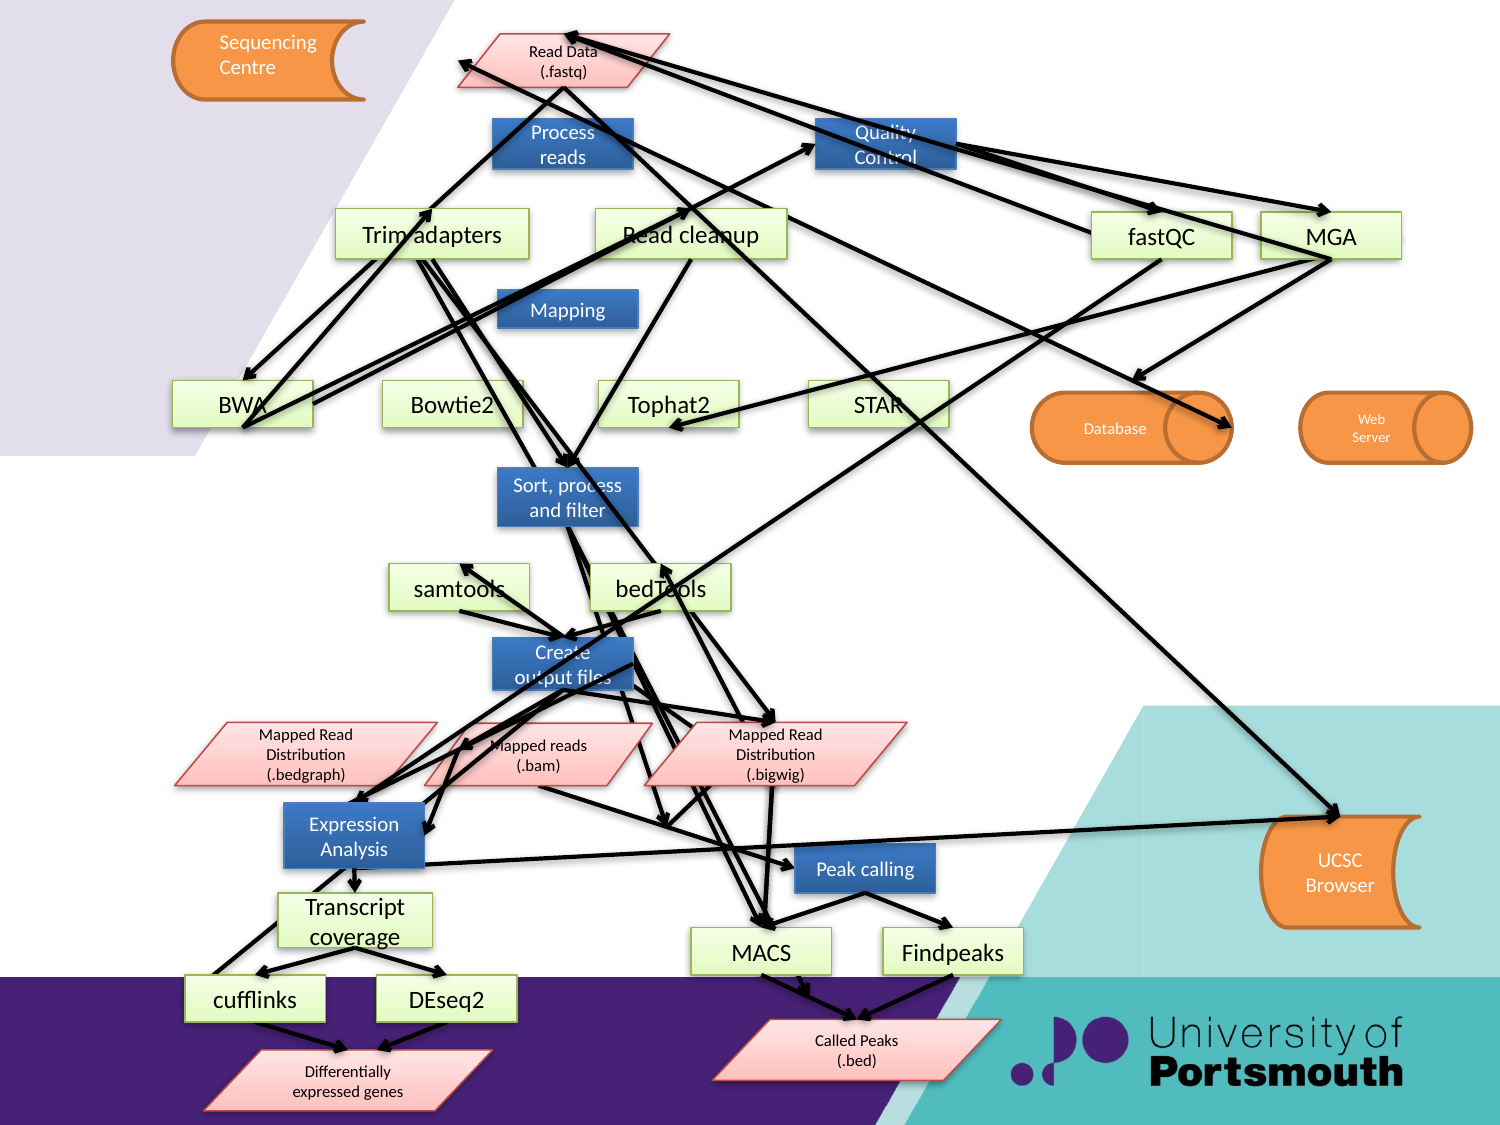

Sequencing Centre
Read Data (.fastq)
Process reads
Quality Control
Trim adapters
Read cleanup
fastQC
MGA
Mapping
BWA
Bowtie2
Tophat2
STAR
Web Server
Database
Sort, process and filter
samtools
bedTools
Create output files
Mapped Read Distribution (.bedgraph)
Mapped Read Distribution (.bigwig)
Mapped reads (.bam)
Expression Analysis
UCSC Browser
Peak calling
Transcript coverage
Findpeaks
MACS
DEseq2
cufflinks
Called Peaks
(.bed)
Differentially expressed genes